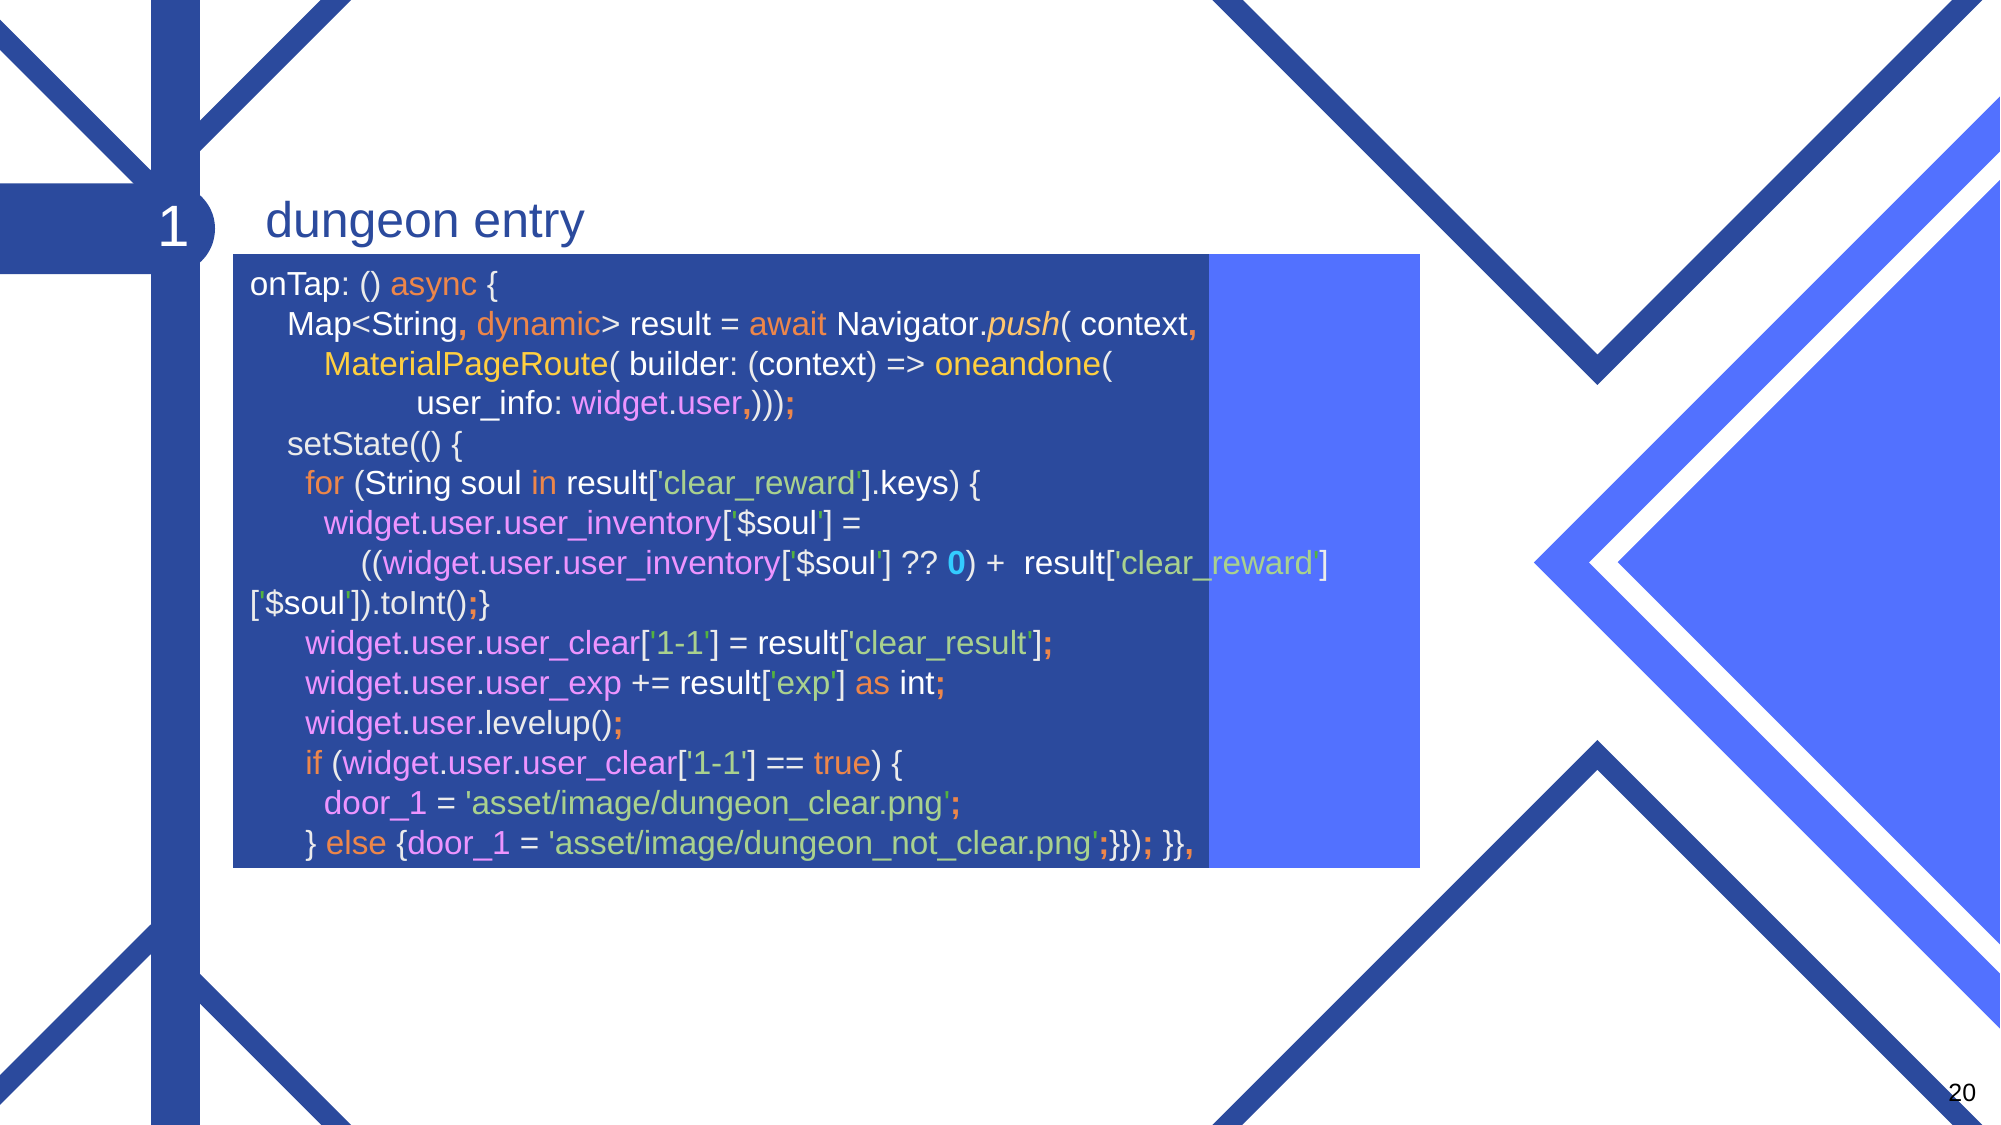

dungeon entry
1

onTap: () async {
    Map<String, dynamic> result = await Navigator.push( context,
        MaterialPageRoute( builder: (context) => oneandone(
                  user_info: widget.user,)));
    setState(() {
      for (String soul in result['clear_reward'].keys) {
        widget.user.user_inventory['$soul'] =
            ((widget.user.user_inventory['$soul'] ?? 0) +  result['clear_reward']['$soul']).toInt();}
      widget.user.user_clear['1-1'] = result['clear_result'];
      widget.user.user_exp += result['exp'] as int;
      widget.user.levelup();
      if (widget.user.user_clear['1-1'] == true) {
        door_1 = 'asset/image/dungeon_clear.png';
      } else {door_1 = 'asset/image/dungeon_not_clear.png';}}); }},

20